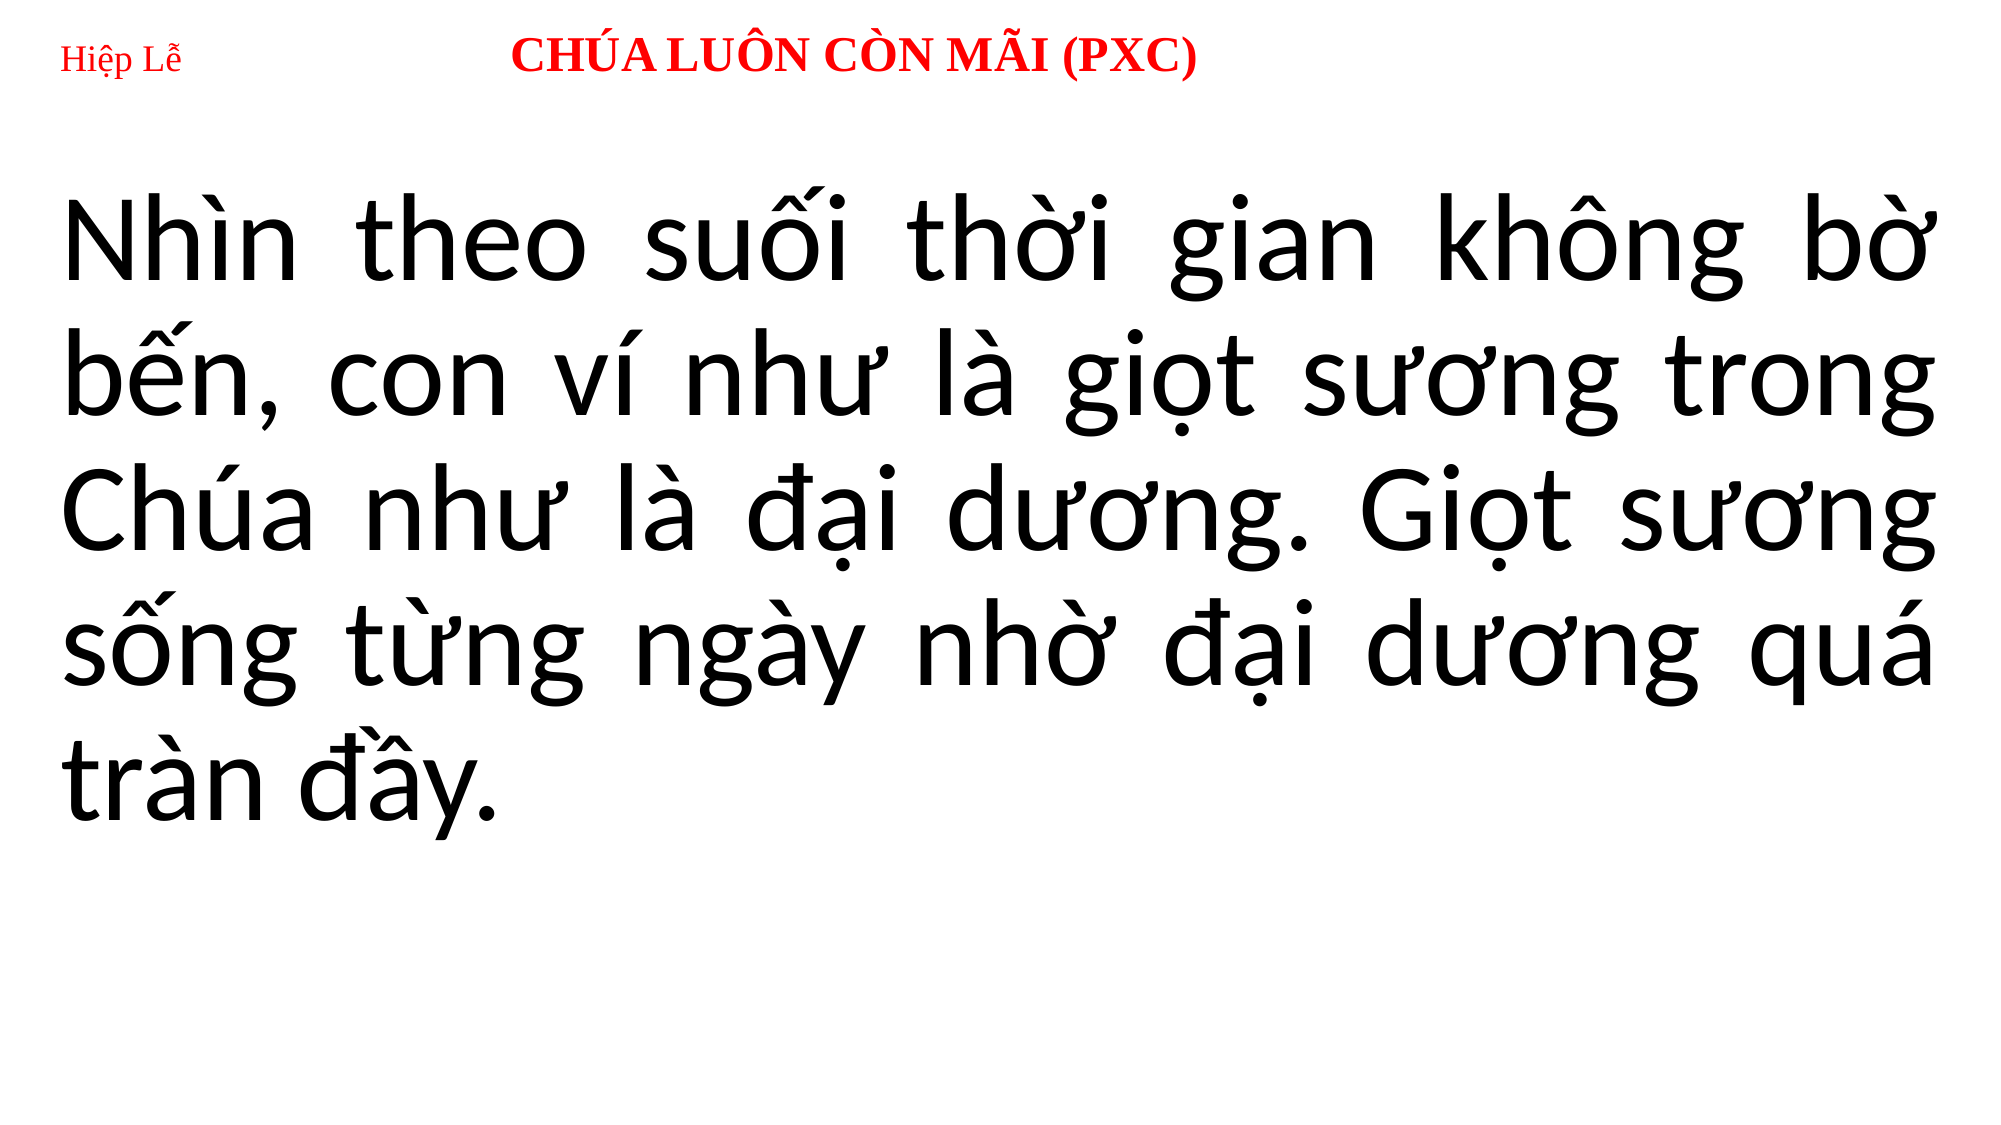

# Hiệp Lễ                    	CHÚA LUÔN CÒN MÃI (PXC)
Nhìn theo suối thời gian không bờ bến, con ví như là giọt sương trong Chúa như là đại dương. Giọt sương sống từng ngày nhờ đại dương quá tràn đầy.